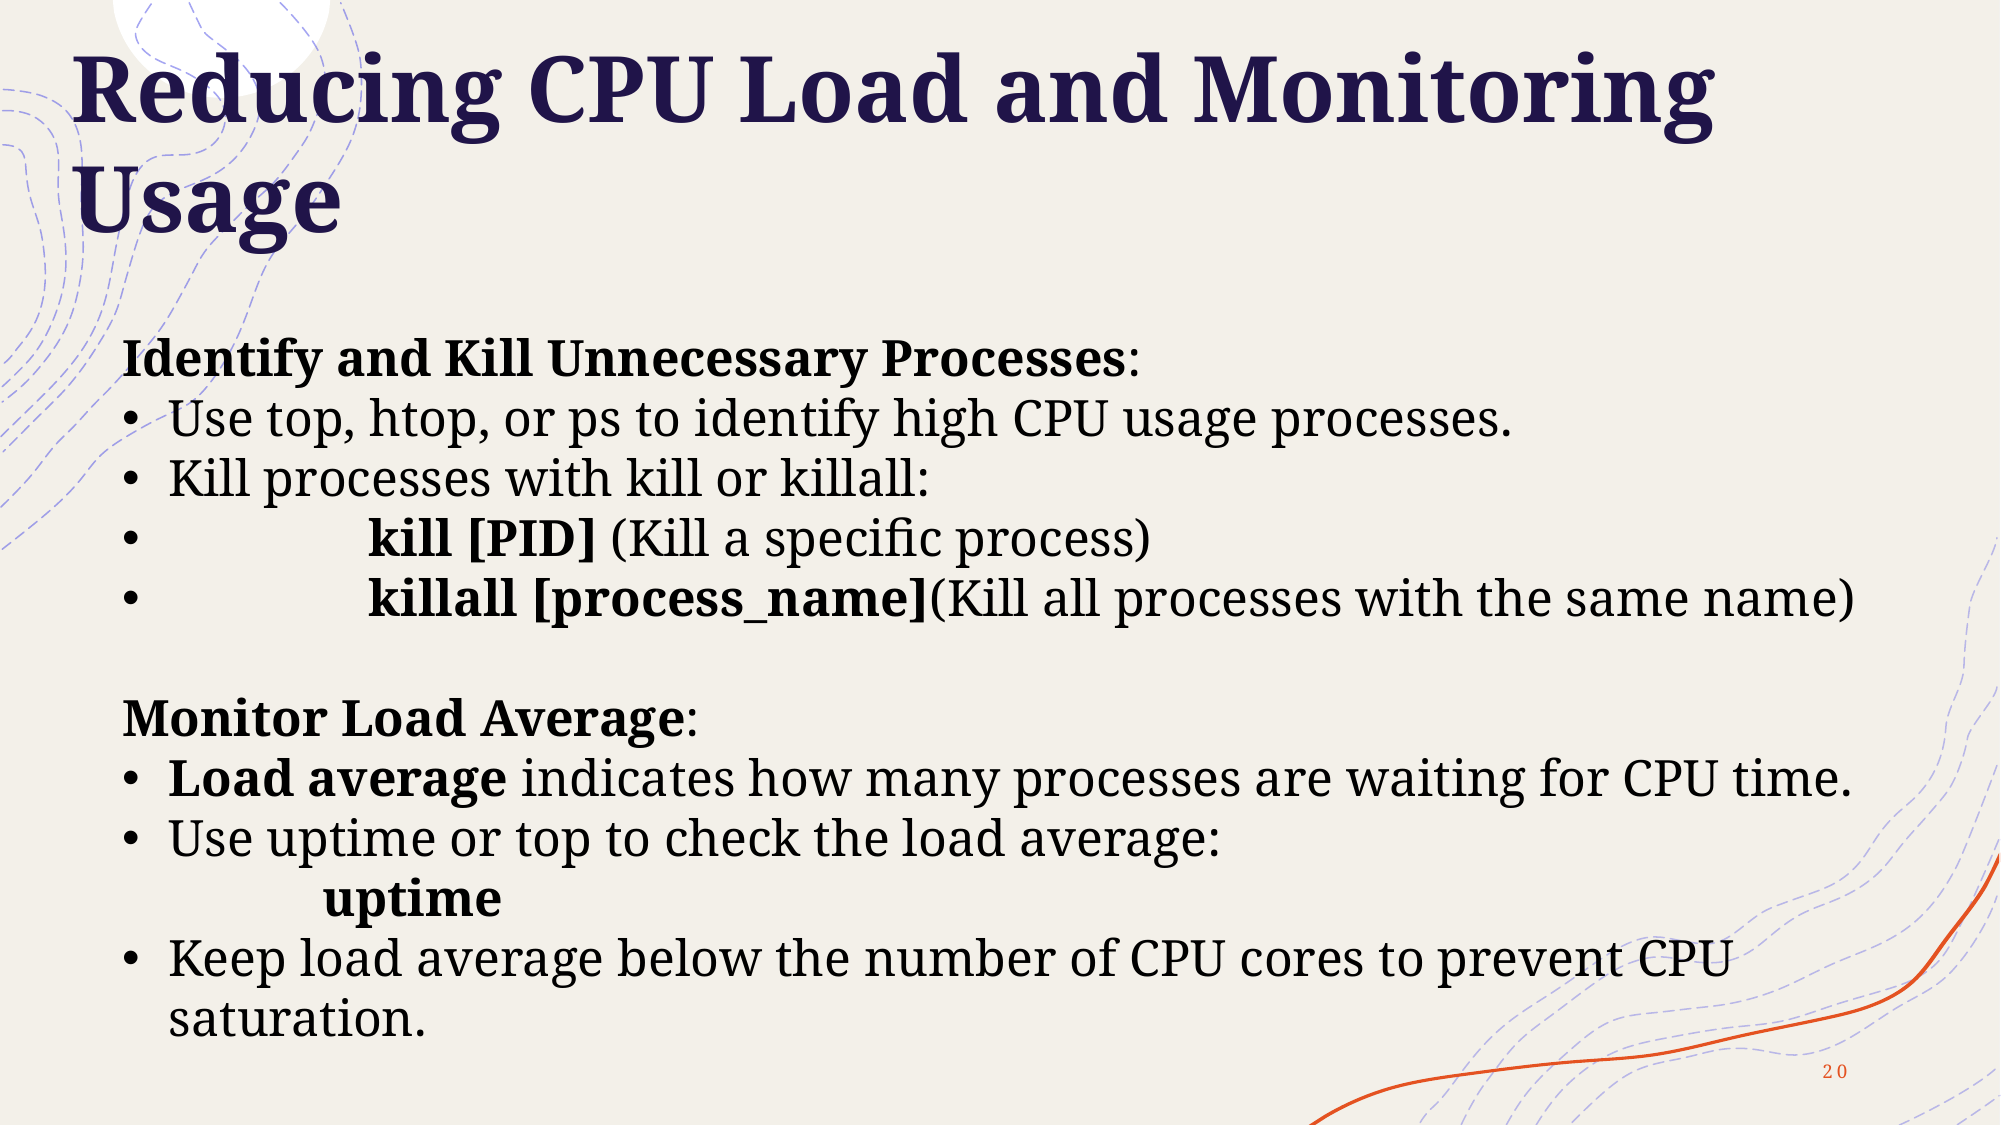

# Reducing CPU Load and Monitoring Usage
Identify and Kill Unnecessary Processes:
Use top, htop, or ps to identify high CPU usage processes.
Kill processes with kill or killall:
    kill [PID] (Kill a specific process)
    killall [process_name](Kill all processes with the same name)

Monitor Load Average:
Load average indicates how many processes are waiting for CPU time.
Use uptime or top to check the load average:
    uptime
Keep load average below the number of CPU cores to prevent CPU saturation.

20